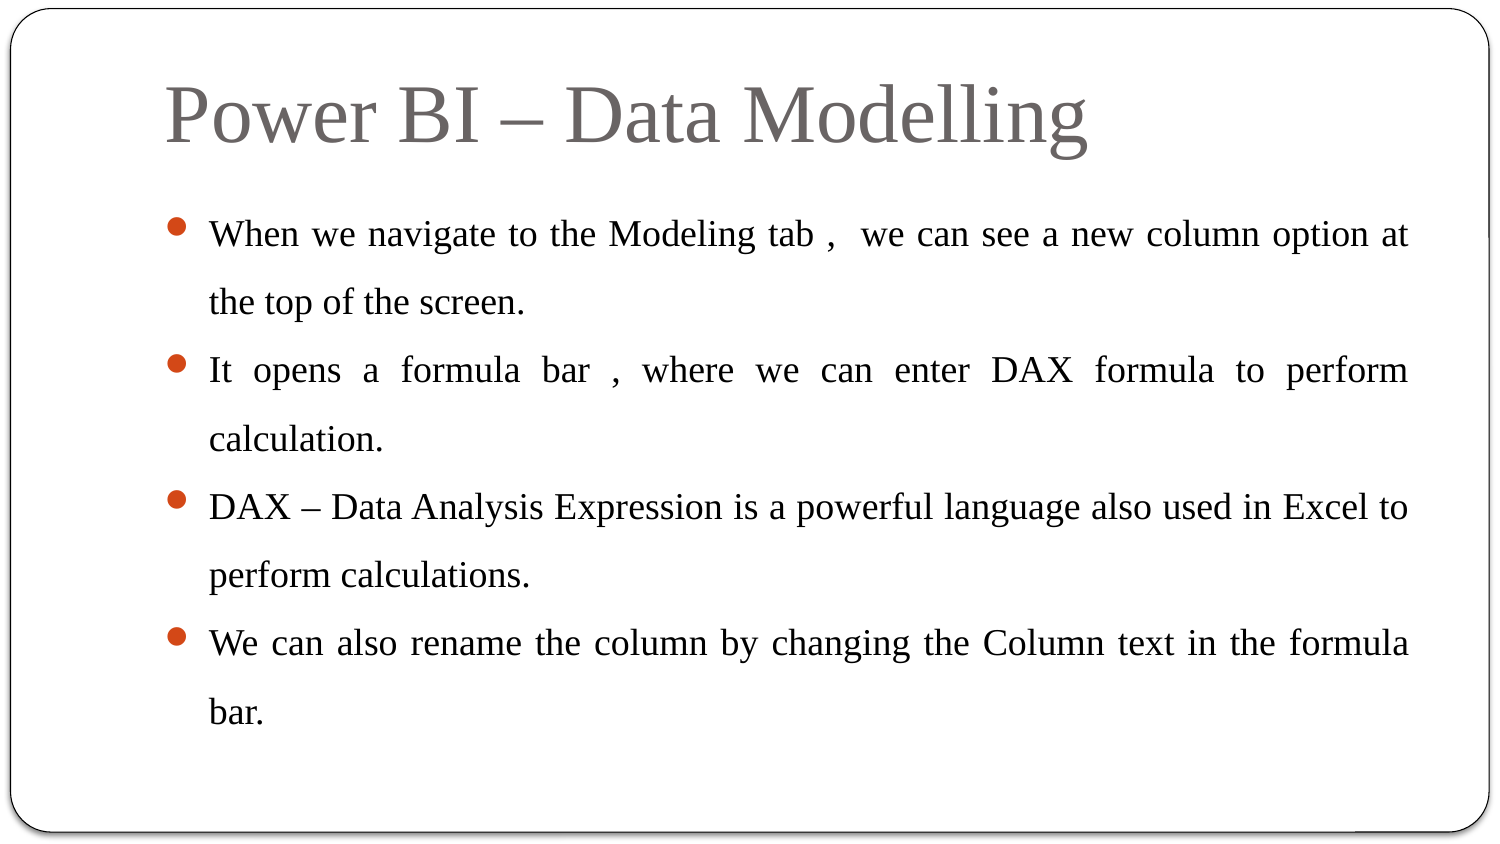

# Power BI – Data Modelling
When we navigate to the Modeling tab ,  we can see a new column option at the top of the screen.
It opens a formula bar , where we can enter DAX formula to perform calculation.
DAX – Data Analysis Expression is a powerful language also used in Excel to perform calculations.
We can also rename the column by changing the Column text in the formula bar.